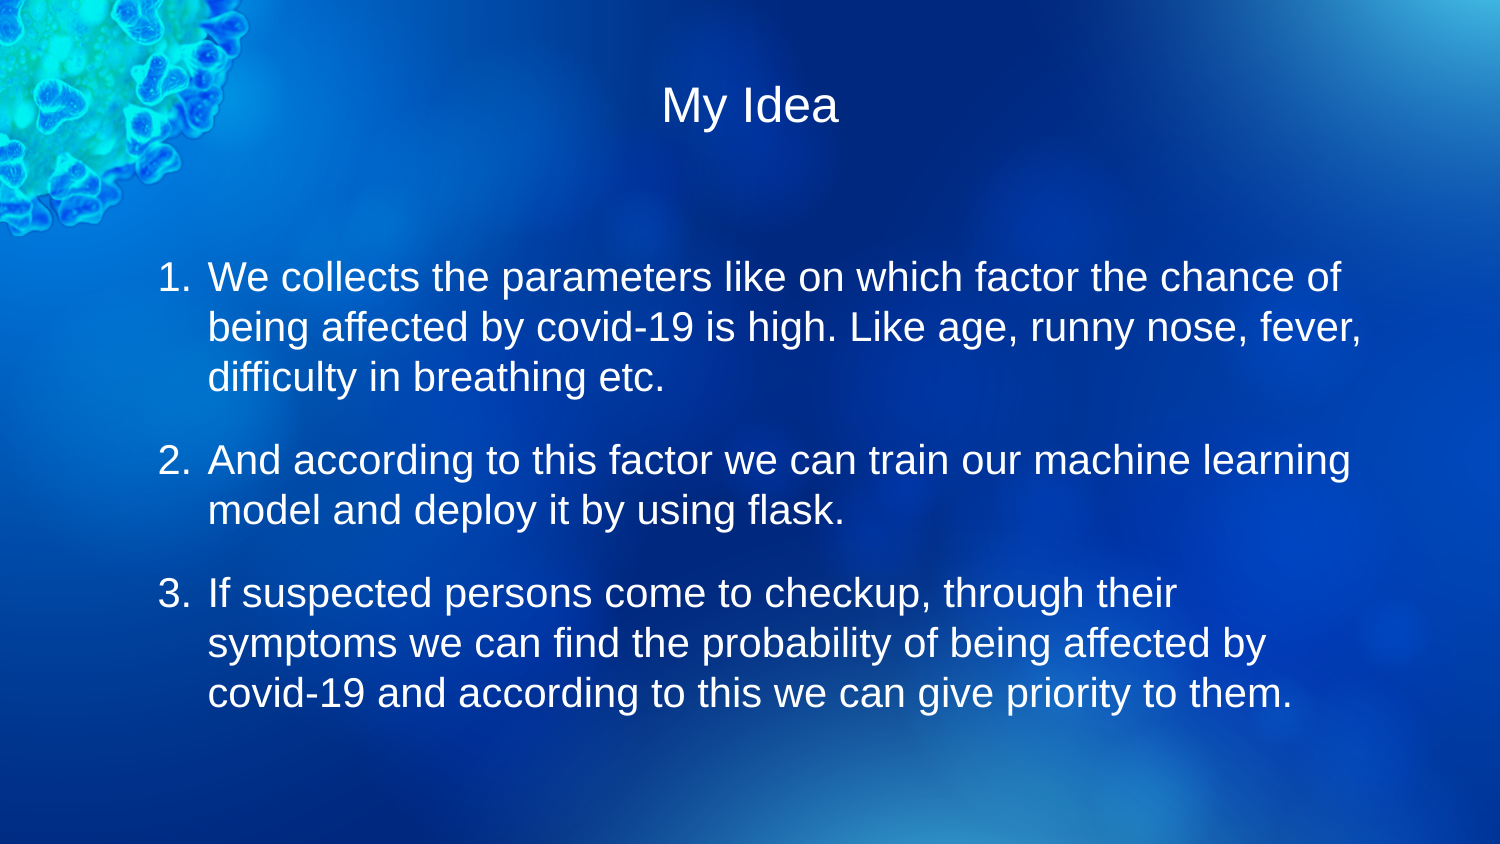

# My Idea
We collects the parameters like on which factor the chance of being affected by covid-19 is high. Like age, runny nose, fever, difficulty in breathing etc.
And according to this factor we can train our machine learning model and deploy it by using flask.
If suspected persons come to checkup, through their symptoms we can find the probability of being affected by covid-19 and according to this we can give priority to them.